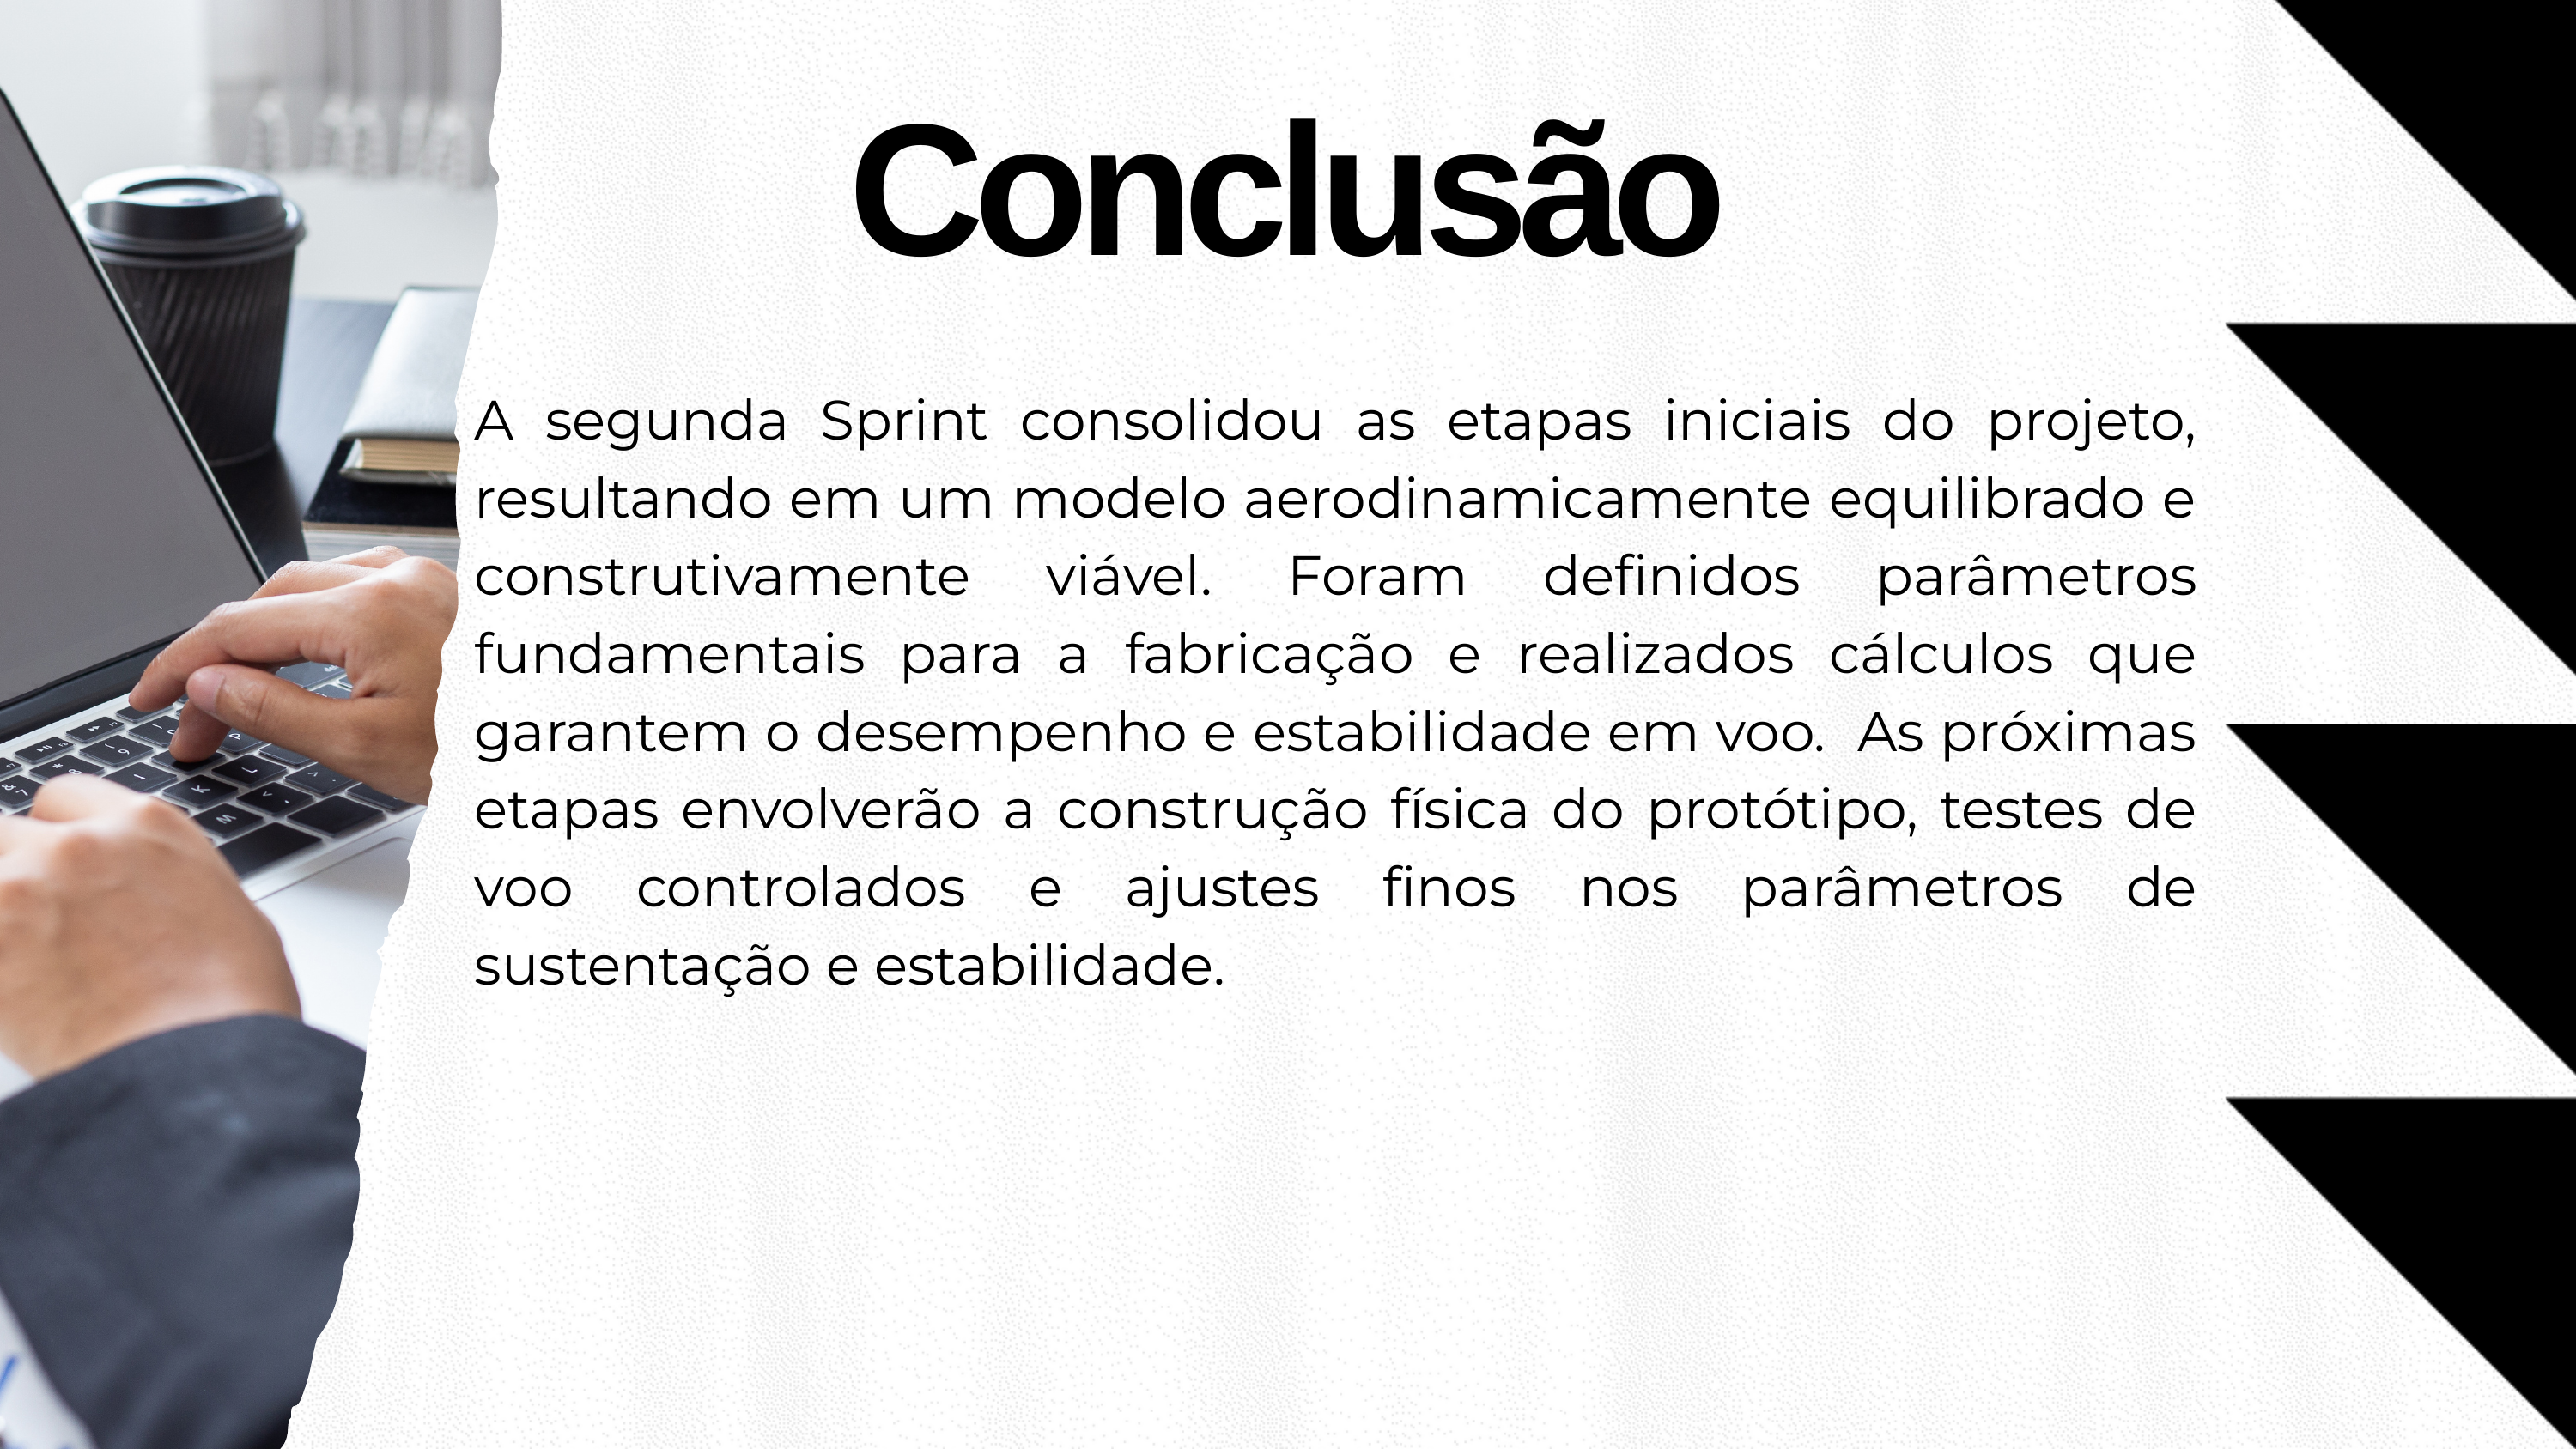

Conclusão
A segunda Sprint consolidou as etapas iniciais do projeto, resultando em um modelo aerodinamicamente equilibrado e construtivamente viável. Foram definidos parâmetros fundamentais para a fabricação e realizados cálculos que garantem o desempenho e estabilidade em voo.  As próximas etapas envolverão a construção física do protótipo, testes de voo controlados e ajustes finos nos parâmetros de sustentação e estabilidade.